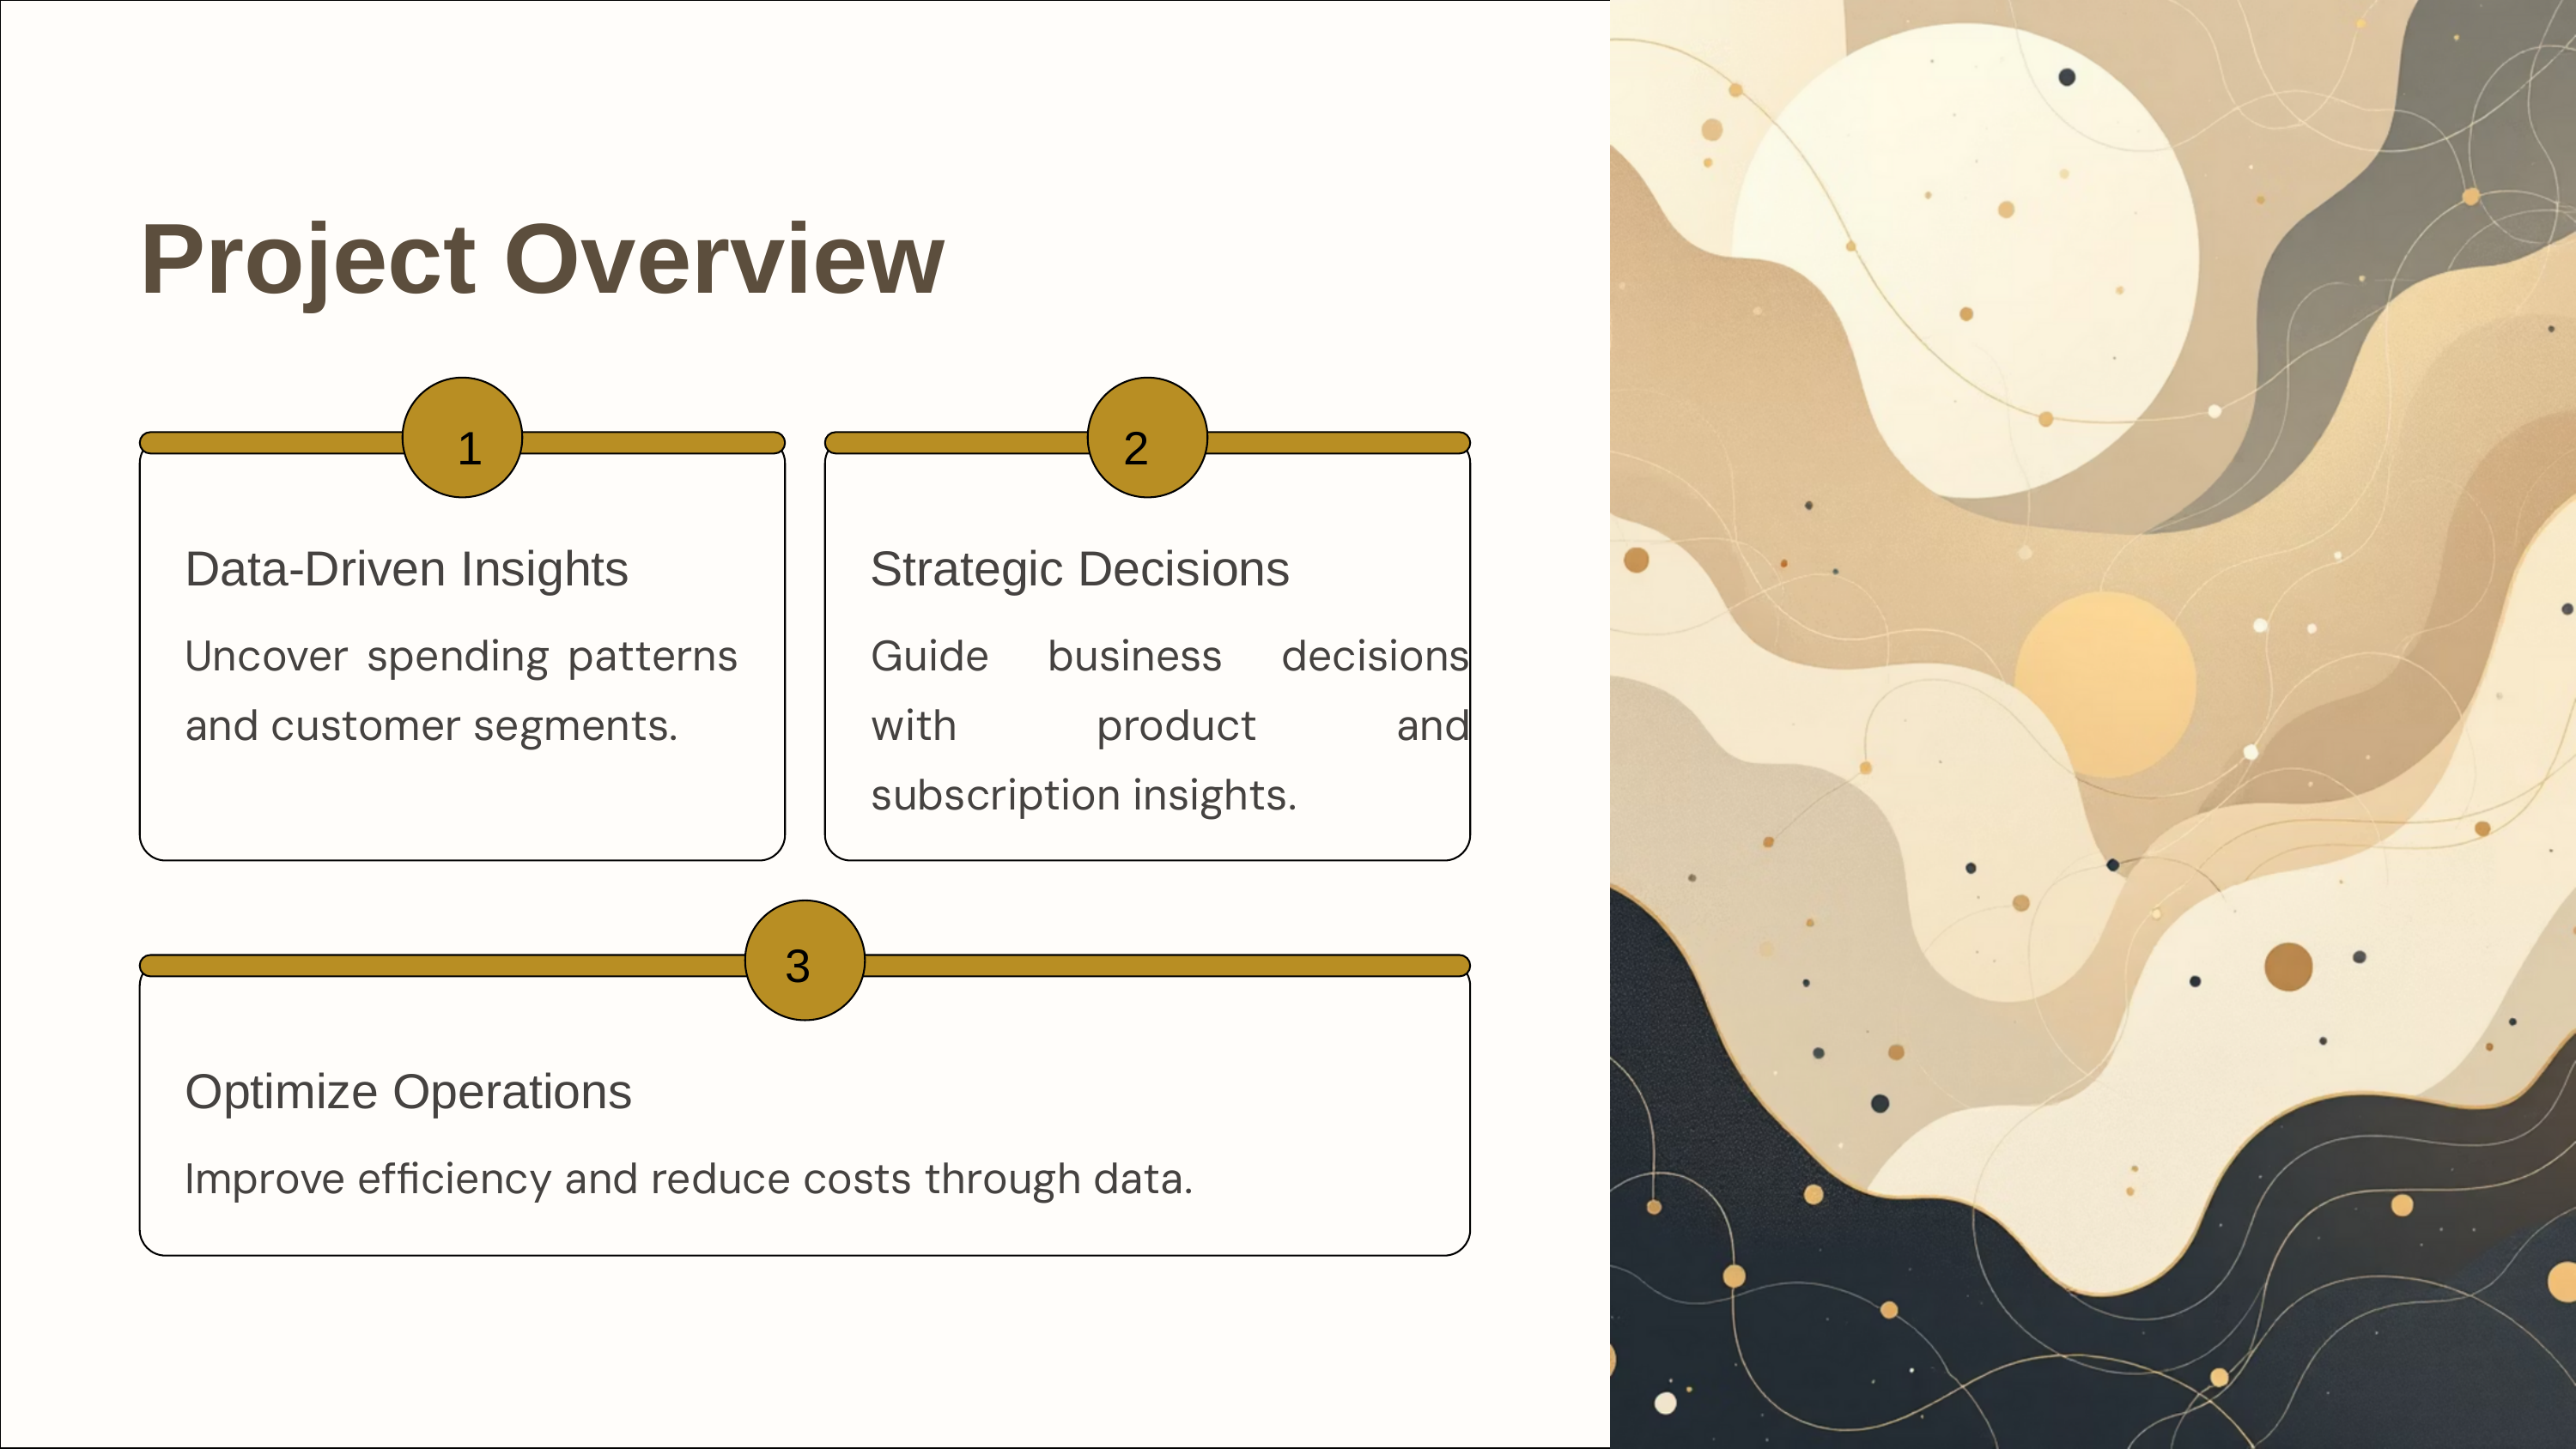

Project Overview

1
2

Data-Driven Insights
Strategic Decisions
Uncover spending patterns and customer segments.
Guide business decisions with product and subscription insights.

3

Optimize Operations
Improve efficiency and reduce costs through data.